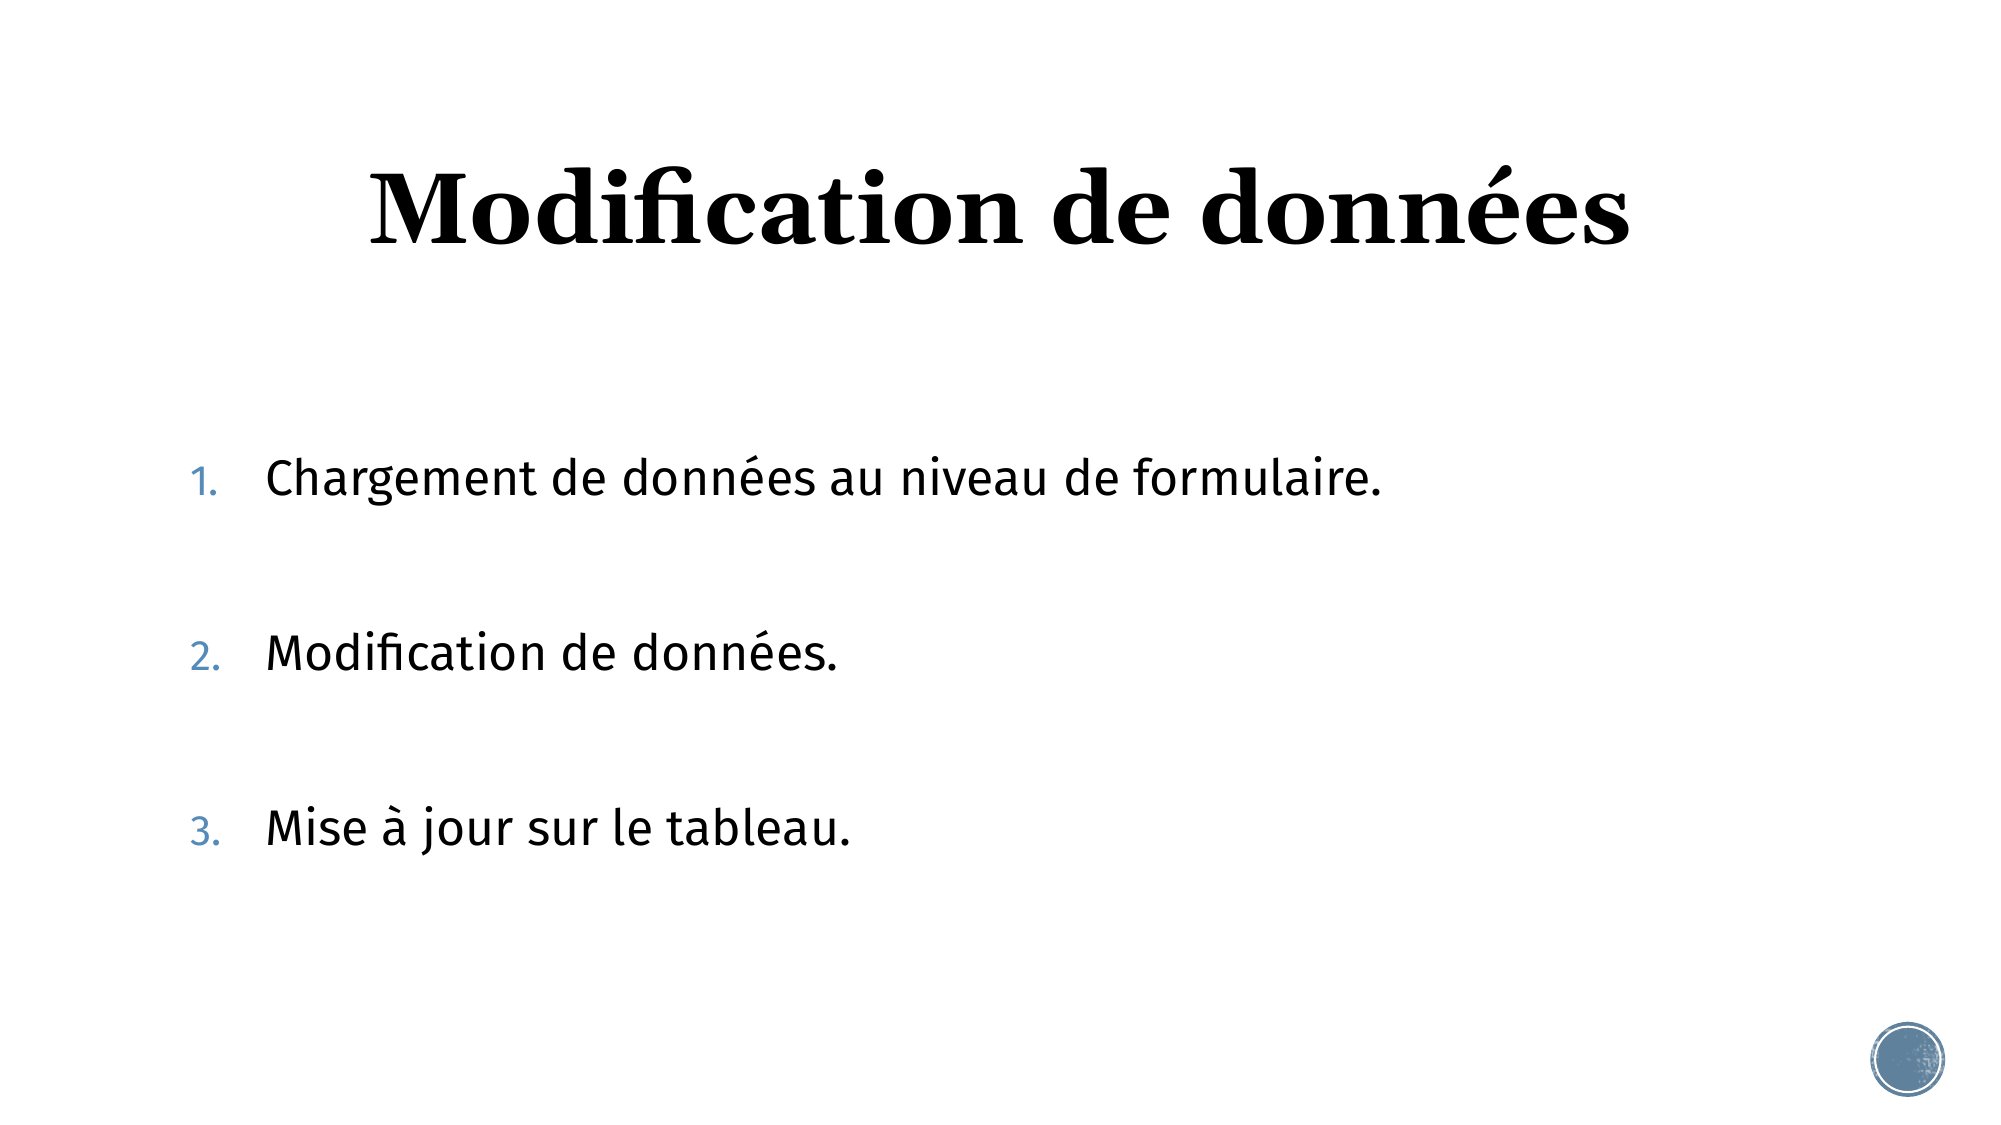

# Modification de données
Chargement de données au niveau de formulaire.
Modification de données.
Mise à jour sur le tableau.